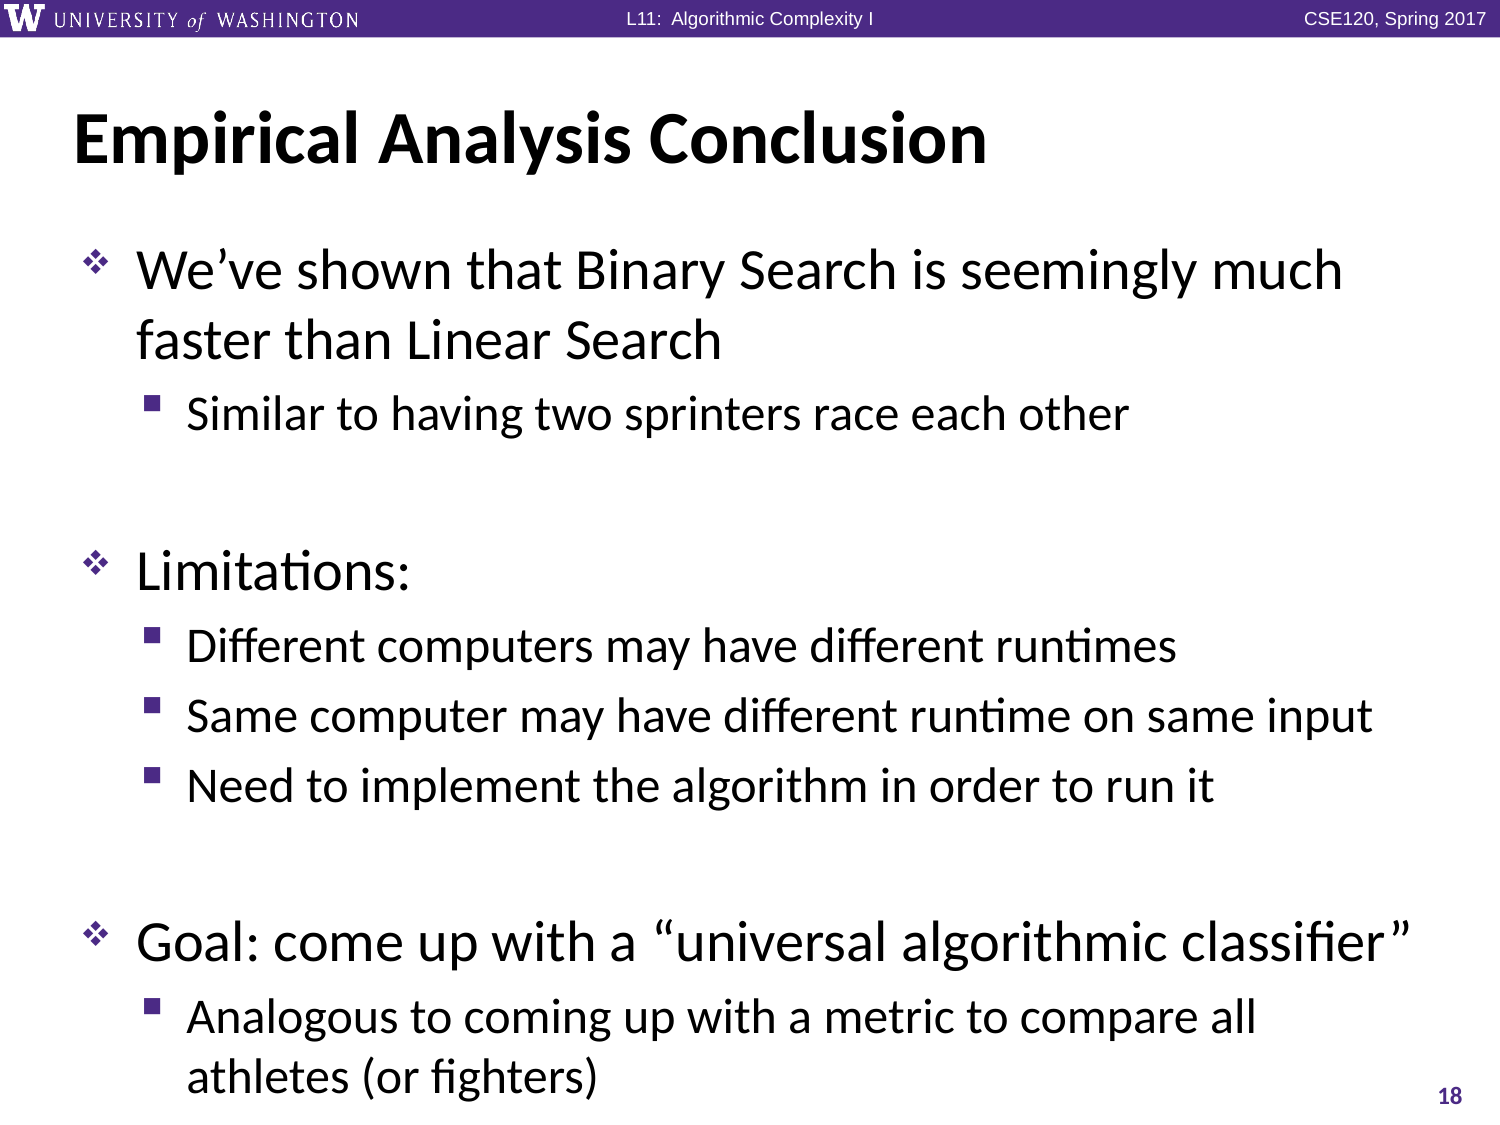

# Empirical Analysis Conclusion
We’ve shown that Binary Search is seemingly much faster than Linear Search
Similar to having two sprinters race each other

Limitations:
Different computers may have different runtimes
Same computer may have different runtime on same input
Need to implement the algorithm in order to run it

Goal: come up with a “universal algorithmic classifier”
Analogous to coming up with a metric to compare all athletes (or fighters)
18